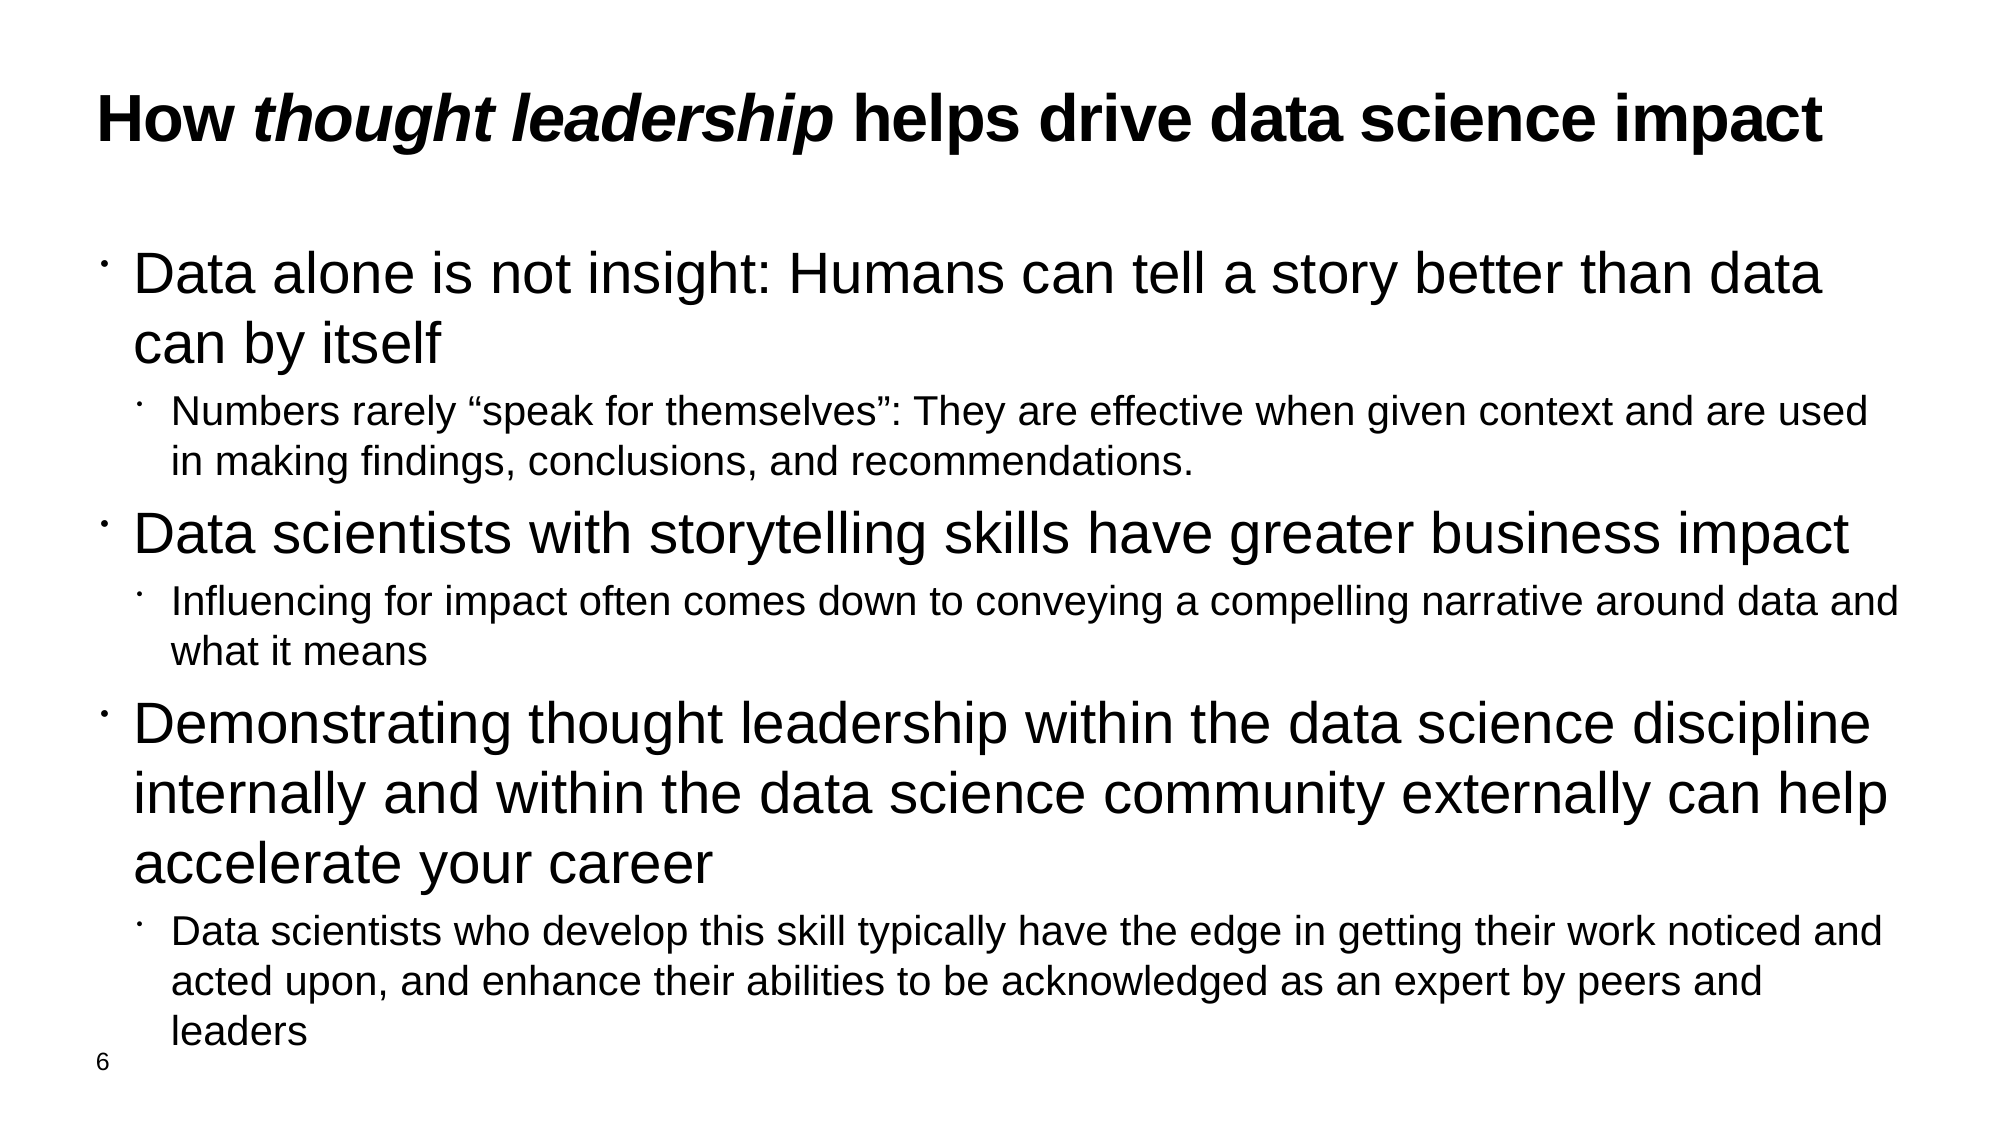

# How thought leadership helps drive data science impact
Data alone is not insight: Humans can tell a story better than data can by itself
Numbers rarely “speak for themselves”: They are effective when given context and are used in making findings, conclusions, and recommendations.
Data scientists with storytelling skills have greater business impact
Influencing for impact often comes down to conveying a compelling narrative around data and what it means
Demonstrating thought leadership within the data science discipline internally and within the data science community externally can help accelerate your career
Data scientists who develop this skill typically have the edge in getting their work noticed and acted upon, and enhance their abilities to be acknowledged as an expert by peers and leaders